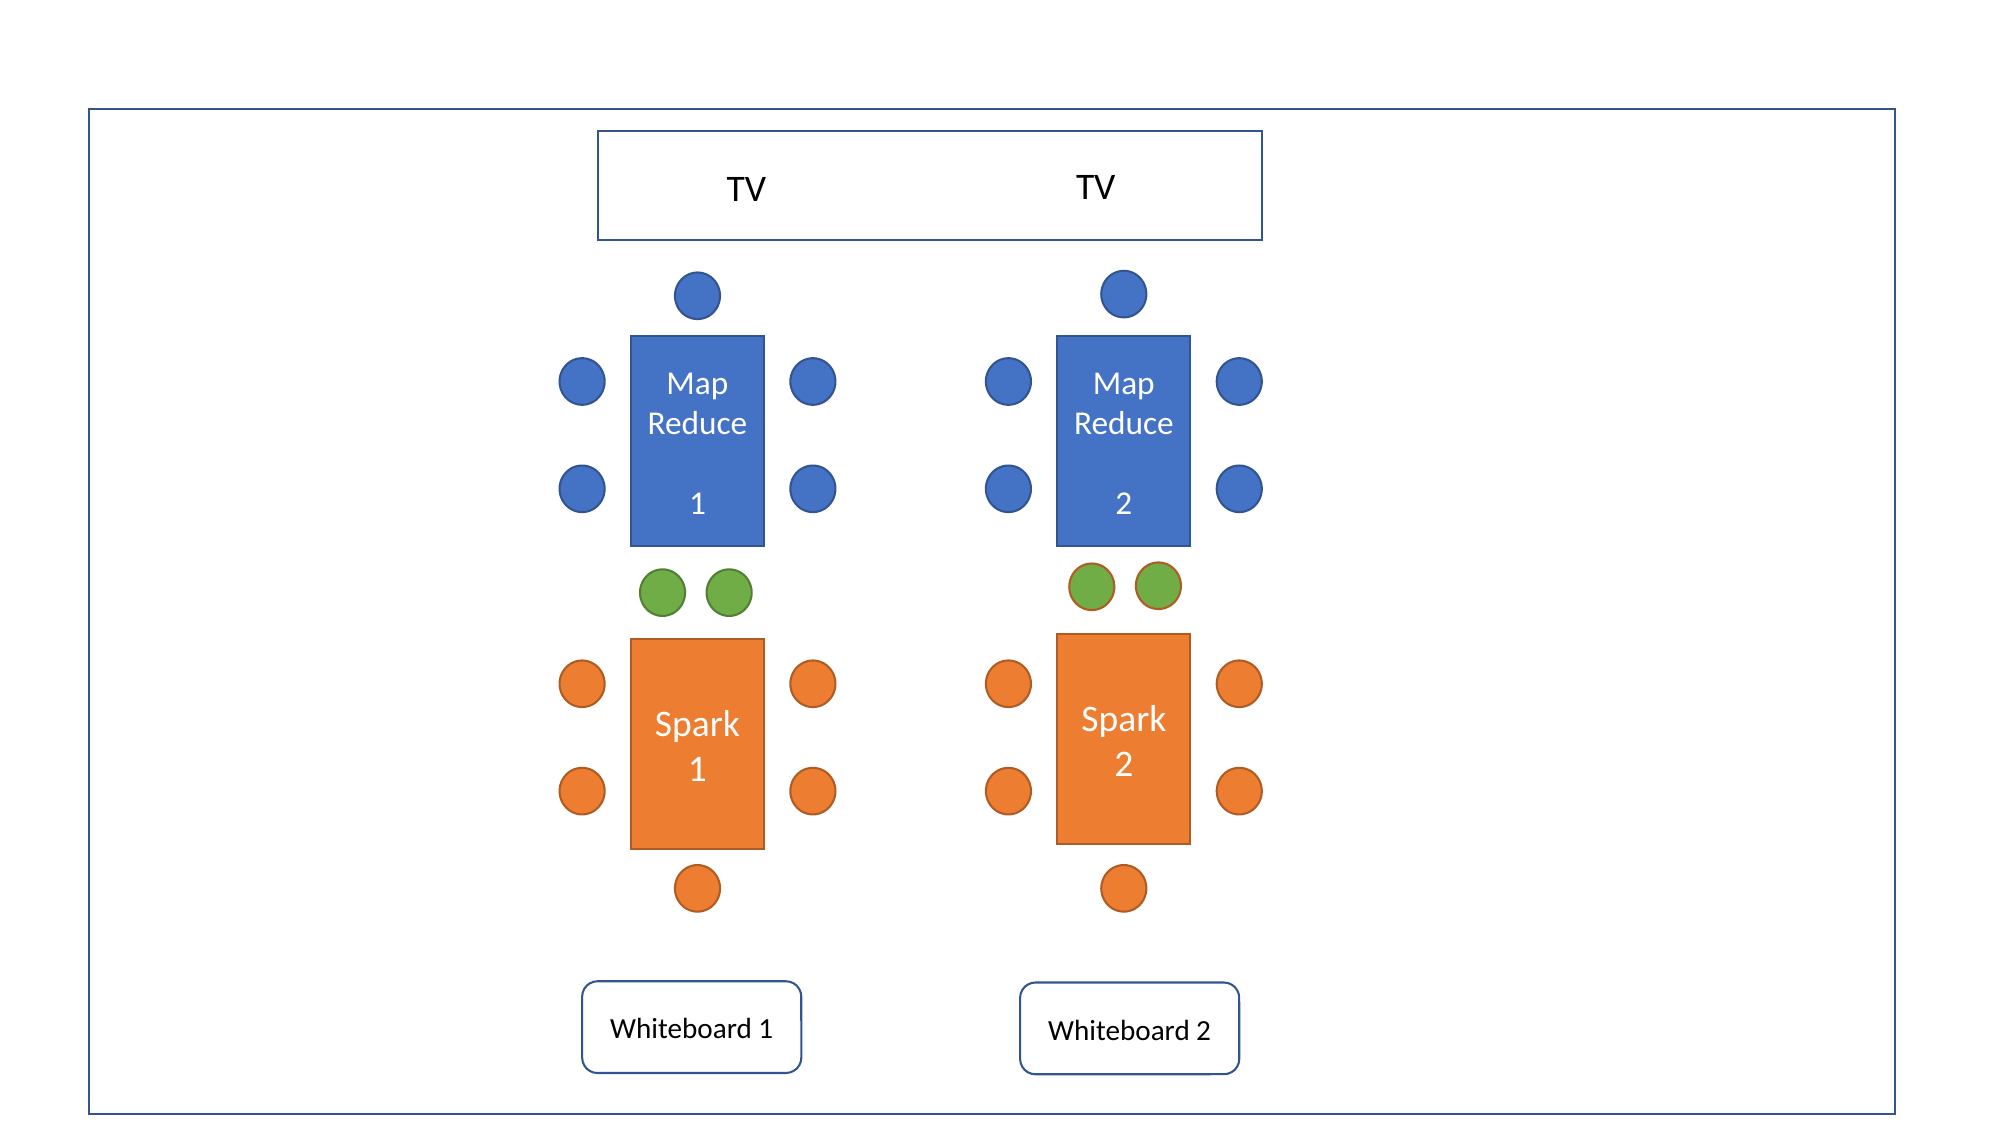

TV
TV

Map
Reduce
1
Map
Reduce
2

Spark 2
Spark 1

Whiteboard 1
Whiteboard 2